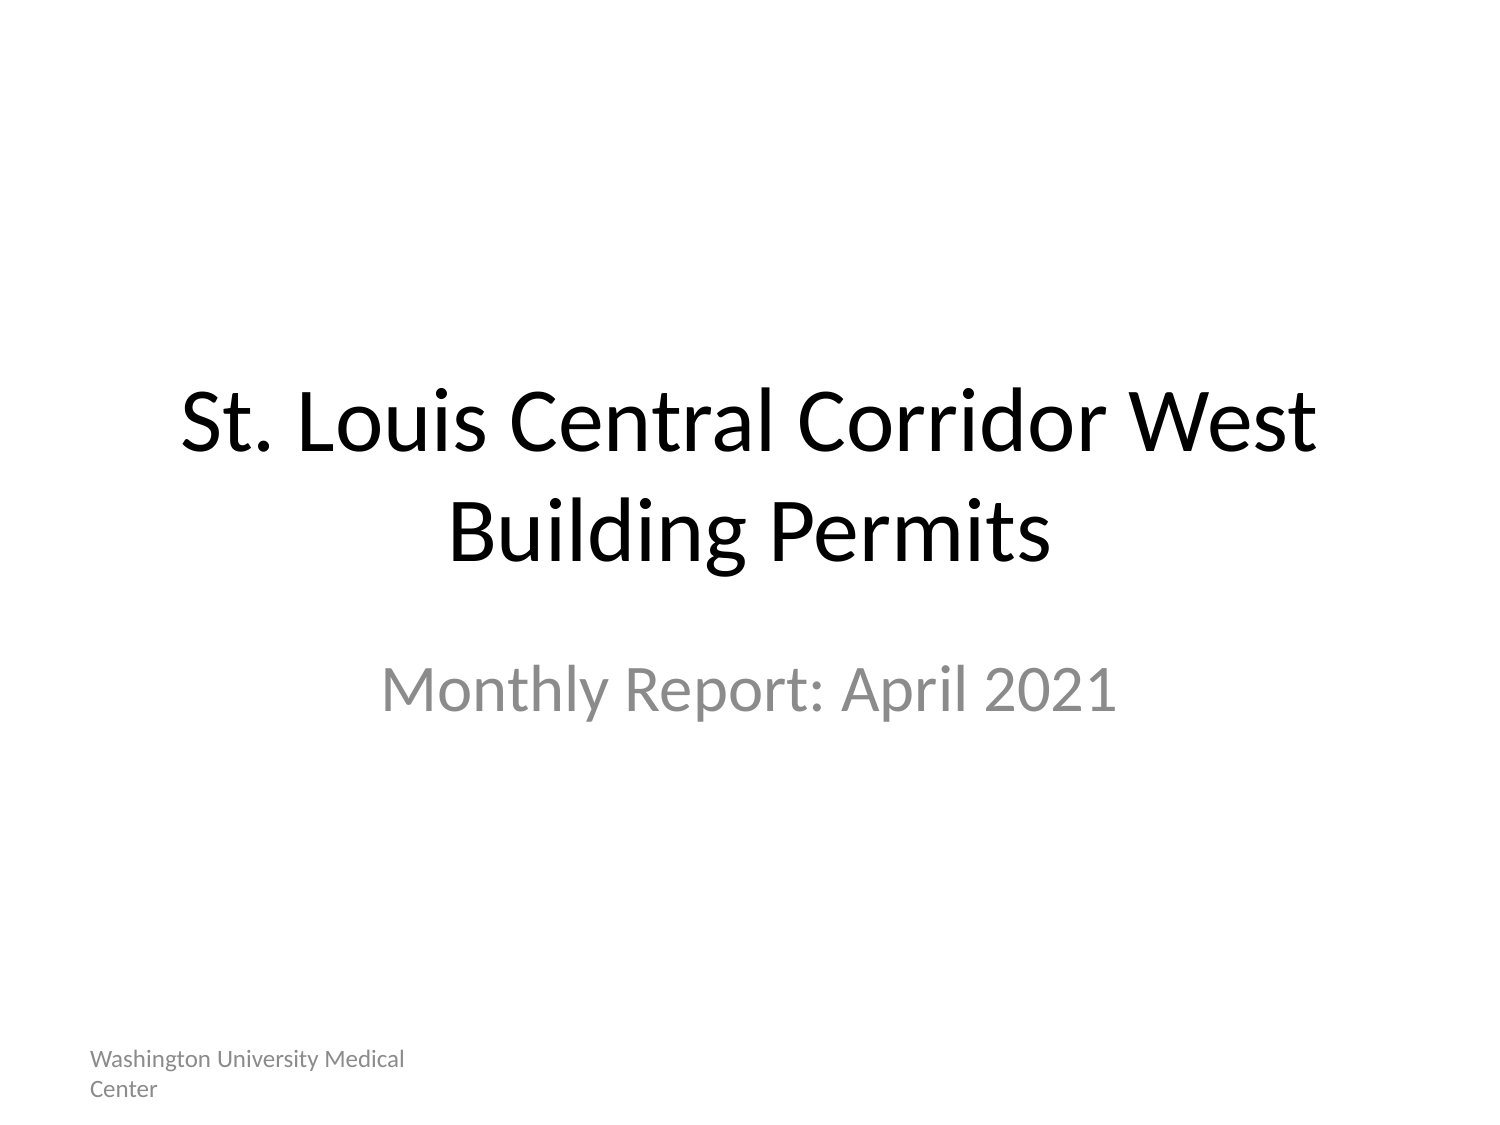

# St. Louis Central Corridor West Building Permits
Monthly Report: April 2021
Washington University Medical Center